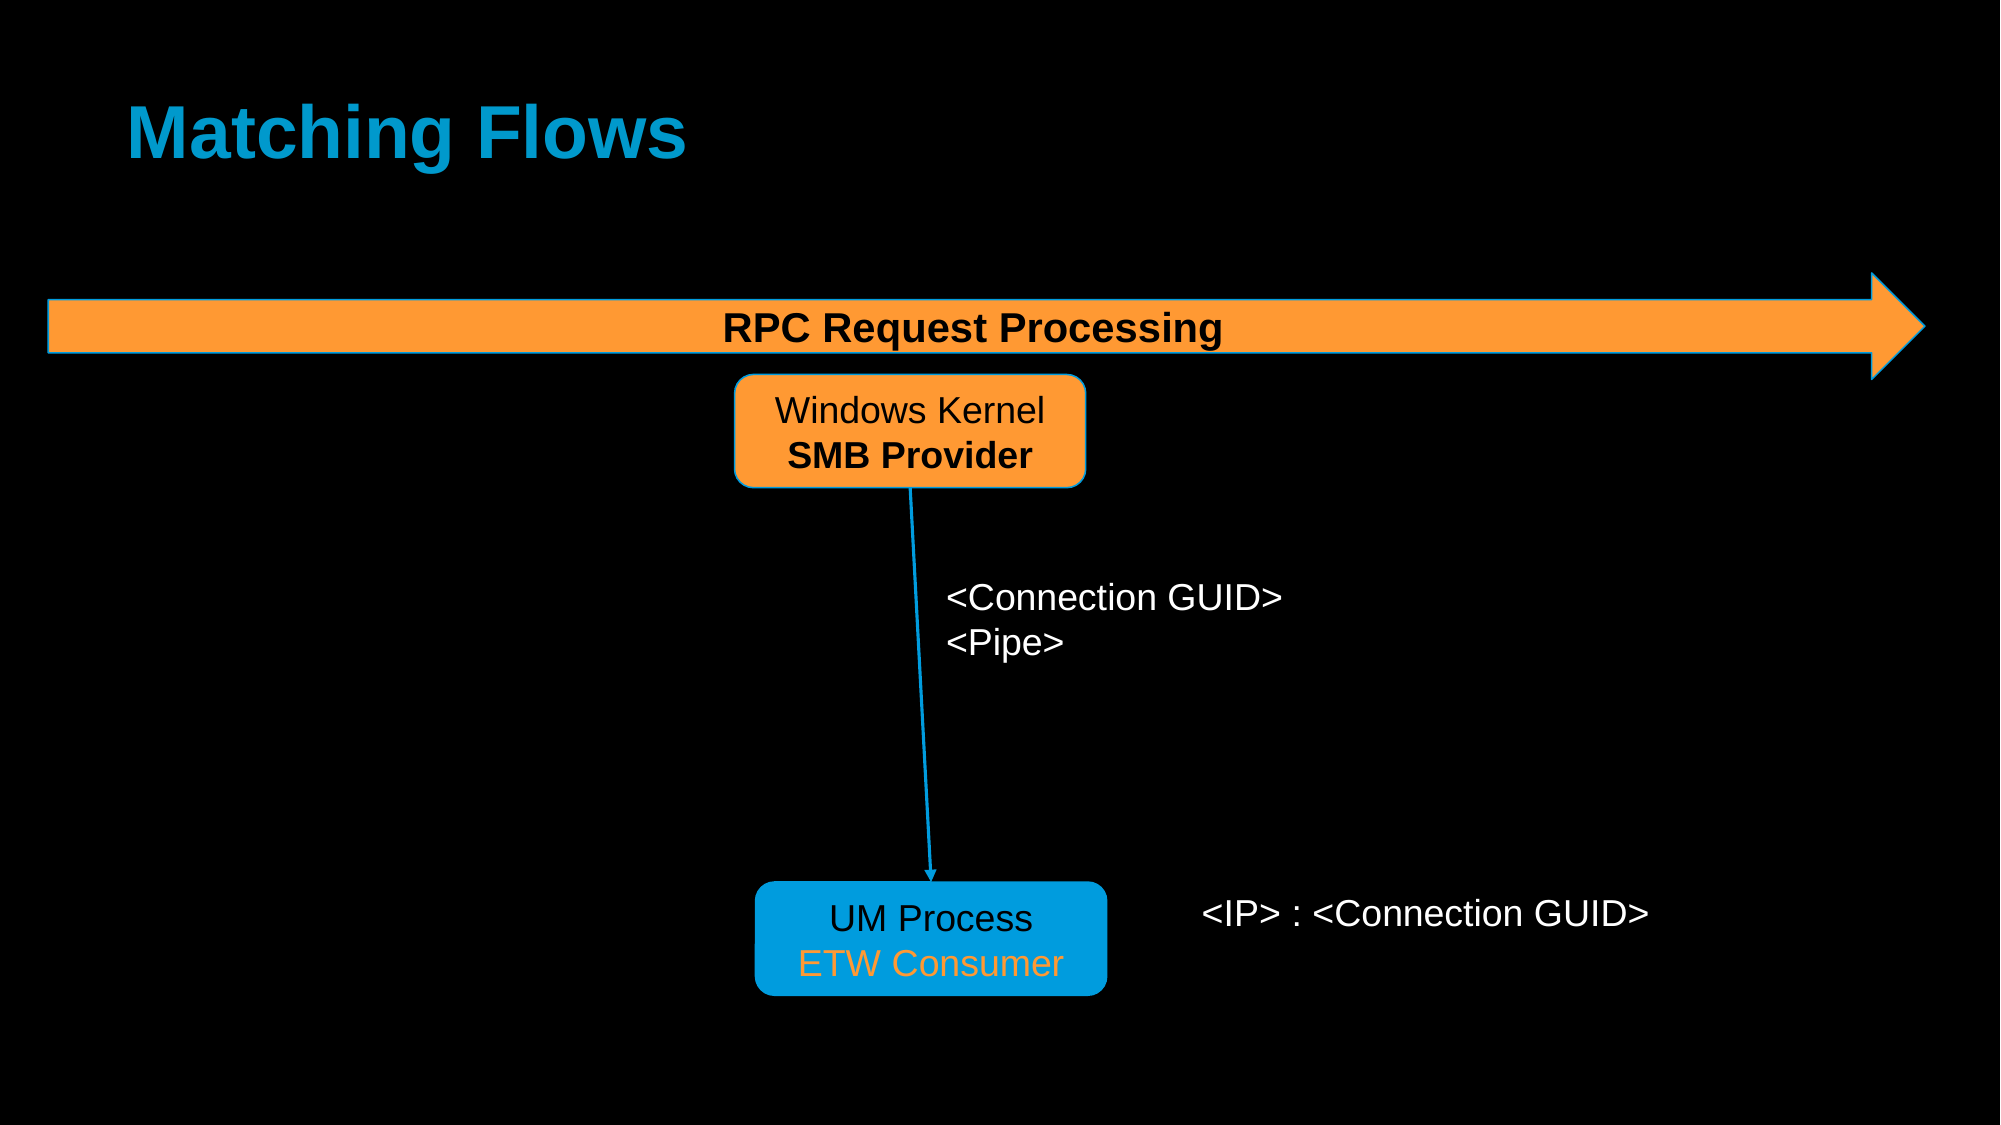

# Matching Flows
RPC Request Processing
Windows Kernel
SMB Provider
<Connection GUID>
<Pipe>
<IP> : <Connection GUID>
UM Process
ETW Consumer